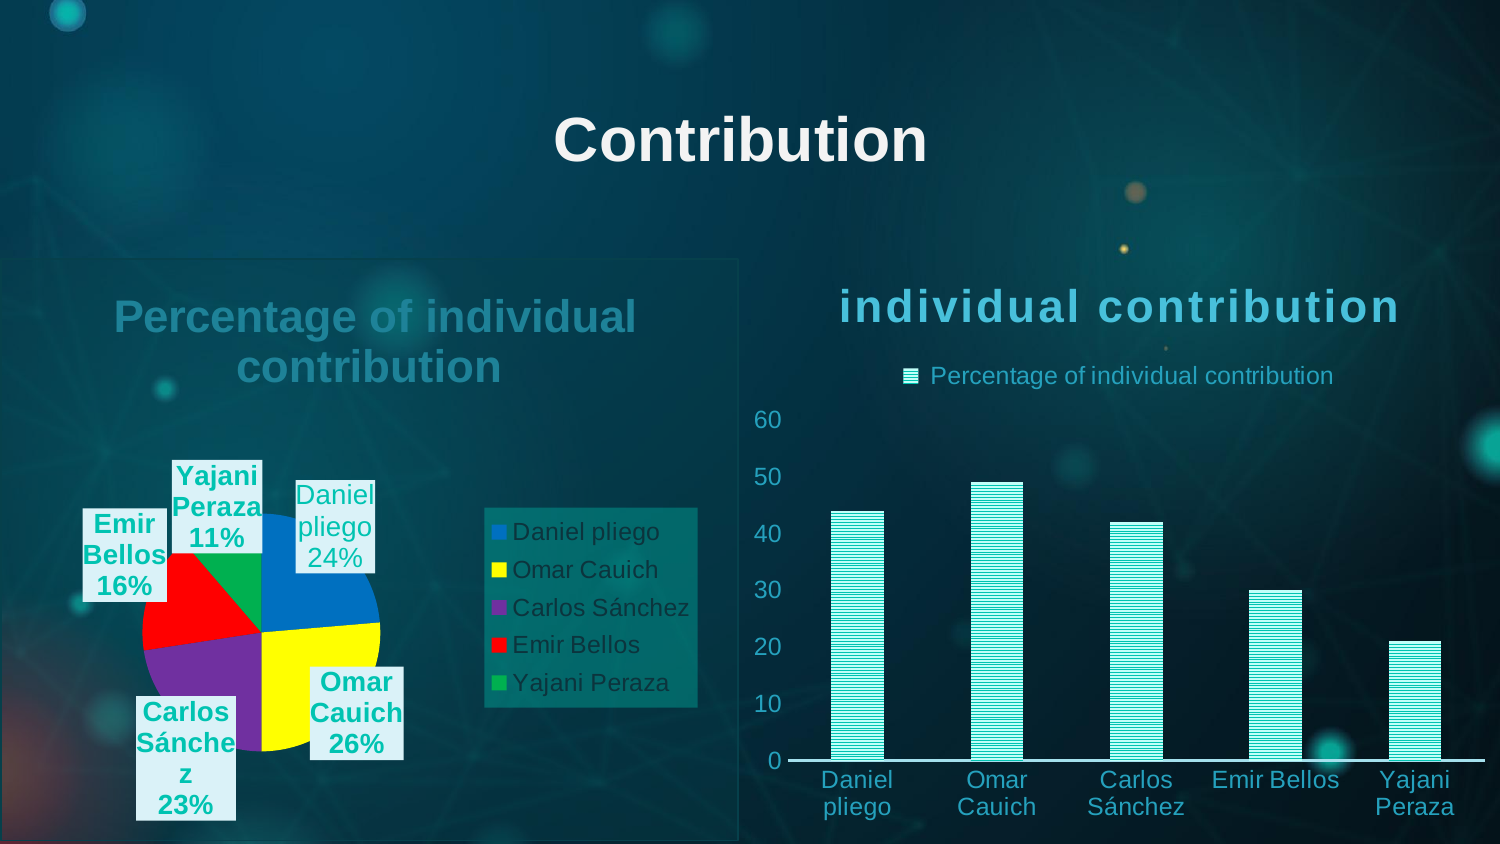

# Contribution

### Chart: individual contribution

| Category |  Percentage of individual contribution |
|---|---|
| Daniel pliego | 44.0 |
| Omar Cauich | 49.0 |
| Carlos Sánchez | 42.0 |
| Emir Bellos | 30.0 |
| Yajani Peraza | 21.0 |

### Chart:  Percentage of individual contribution

| Category |  Percentage of individual contribution |
|---|---|
| Daniel pliego | 44.0 |
| Omar Cauich | 49.0 |
| Carlos Sánchez | 42.0 |
| Emir Bellos | 30.0 |
| Yajani Peraza | 21.0 |